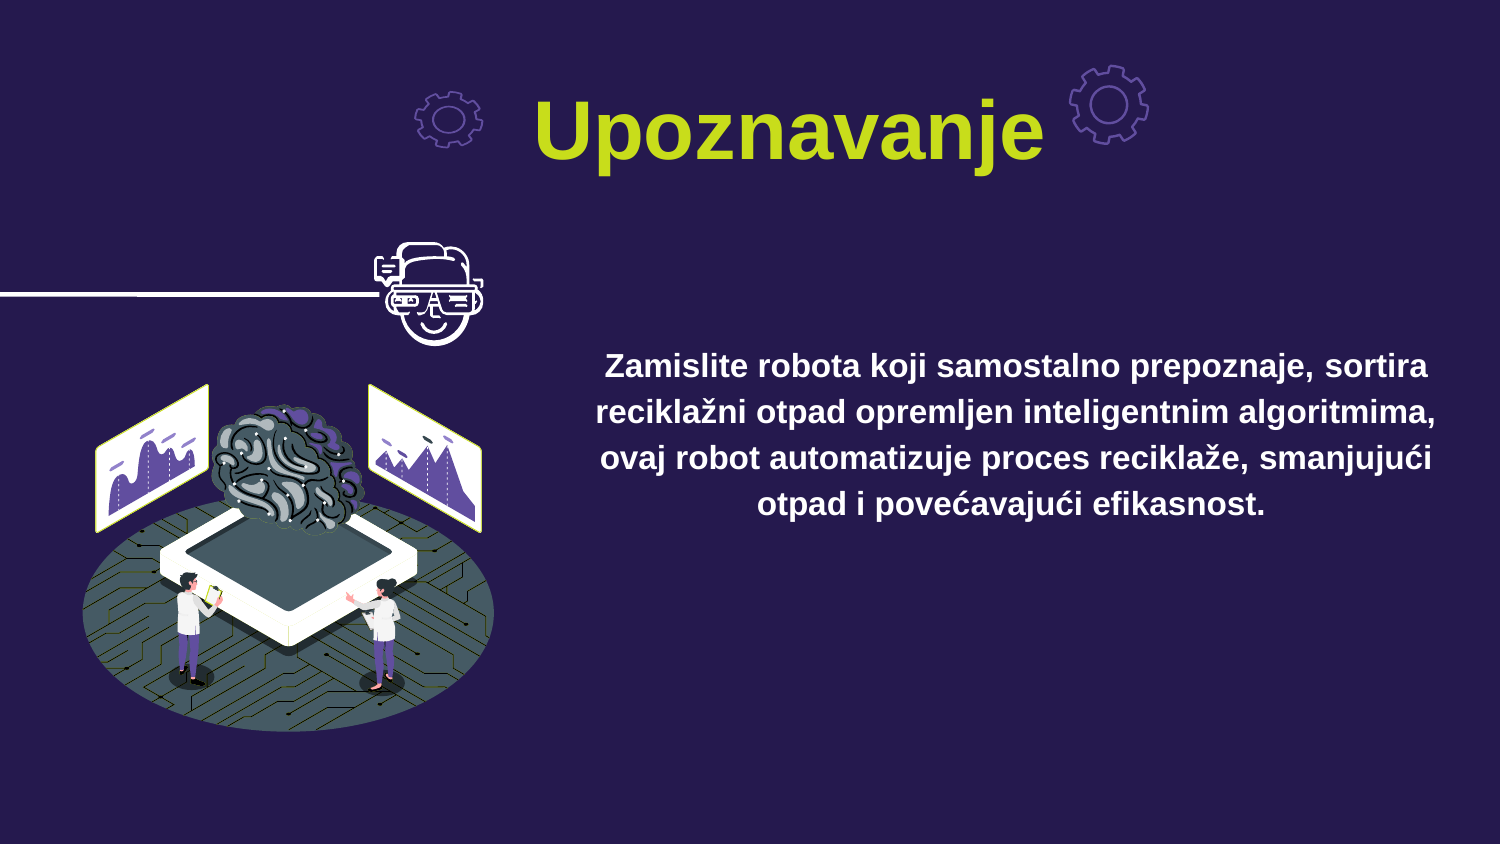

# Upoznavanje

Zamislite robota koji samostalno prepoznaje, sortira reciklažni otpad opremljen inteligentnim algoritmima, ovaj robot automatizuje proces reciklaže, smanjujući otpad i povećavajući efikasnost.